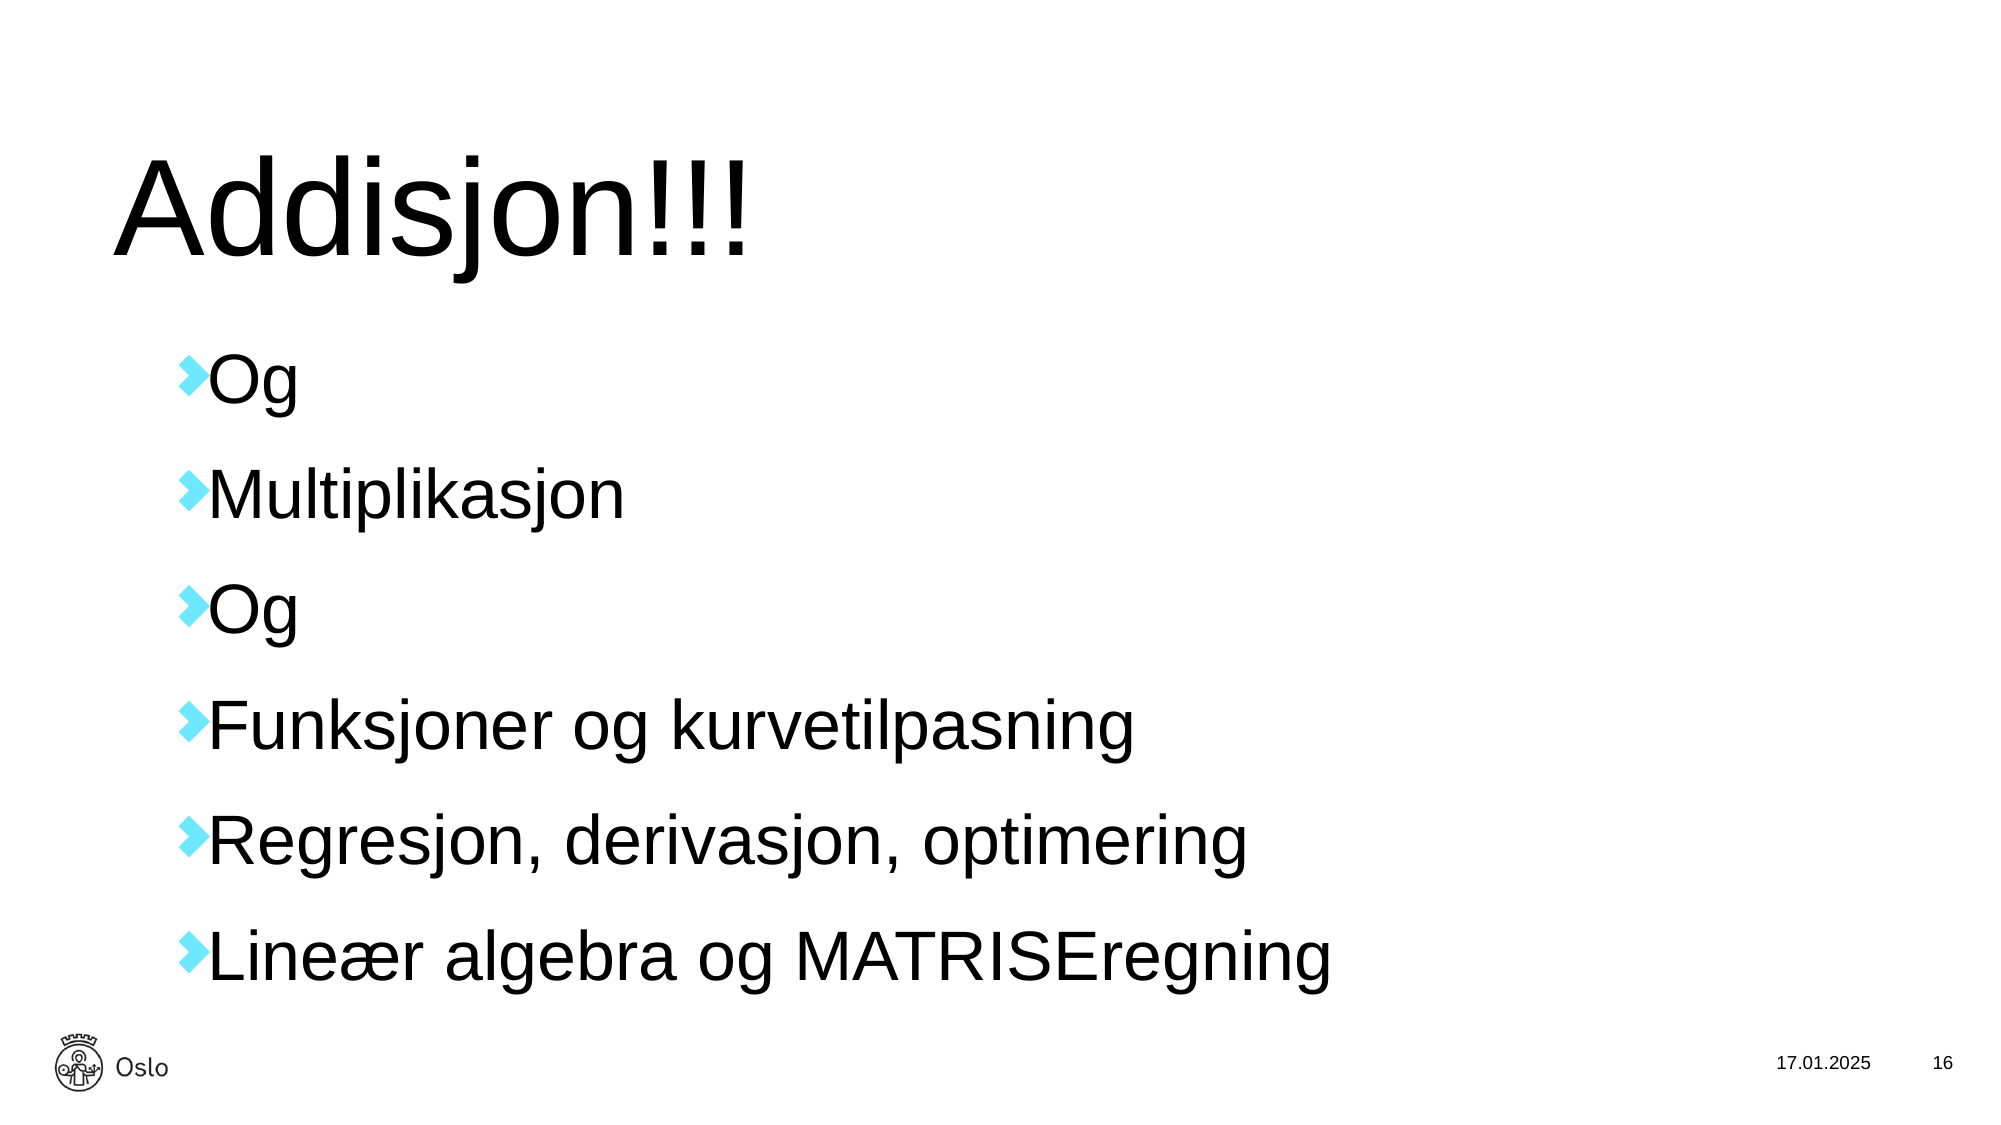

# Addisjon!!!
Og
Multiplikasjon
Og
Funksjoner og kurvetilpasning
Regresjon, derivasjon, optimering
Lineær algebra og MATRISEregning
17.01.2025
16